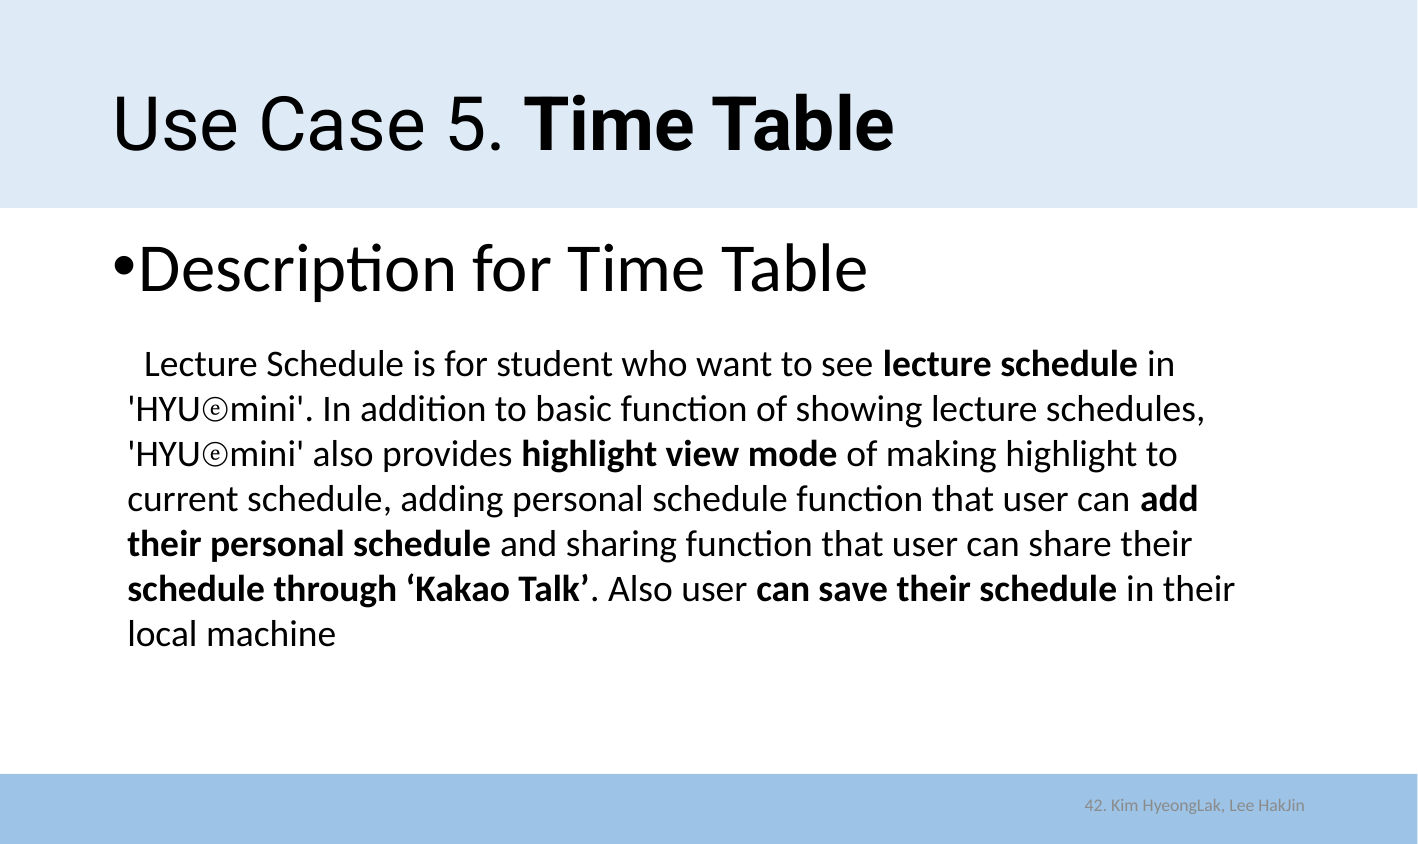

# Use Case 5. Time Table
Description for Time Table
  Lecture Schedule is for student who want to see lecture schedule in 'HYUⓔmini'. In addition to basic function of showing lecture schedules, 'HYUⓔmini' also provides highlight view mode of making highlight to current schedule, adding personal schedule function that user can add their personal schedule and sharing function that user can share their schedule through ‘Kakao Talk’. Also user can save their schedule in their local machine
42. Kim HyeongLak, Lee HakJin